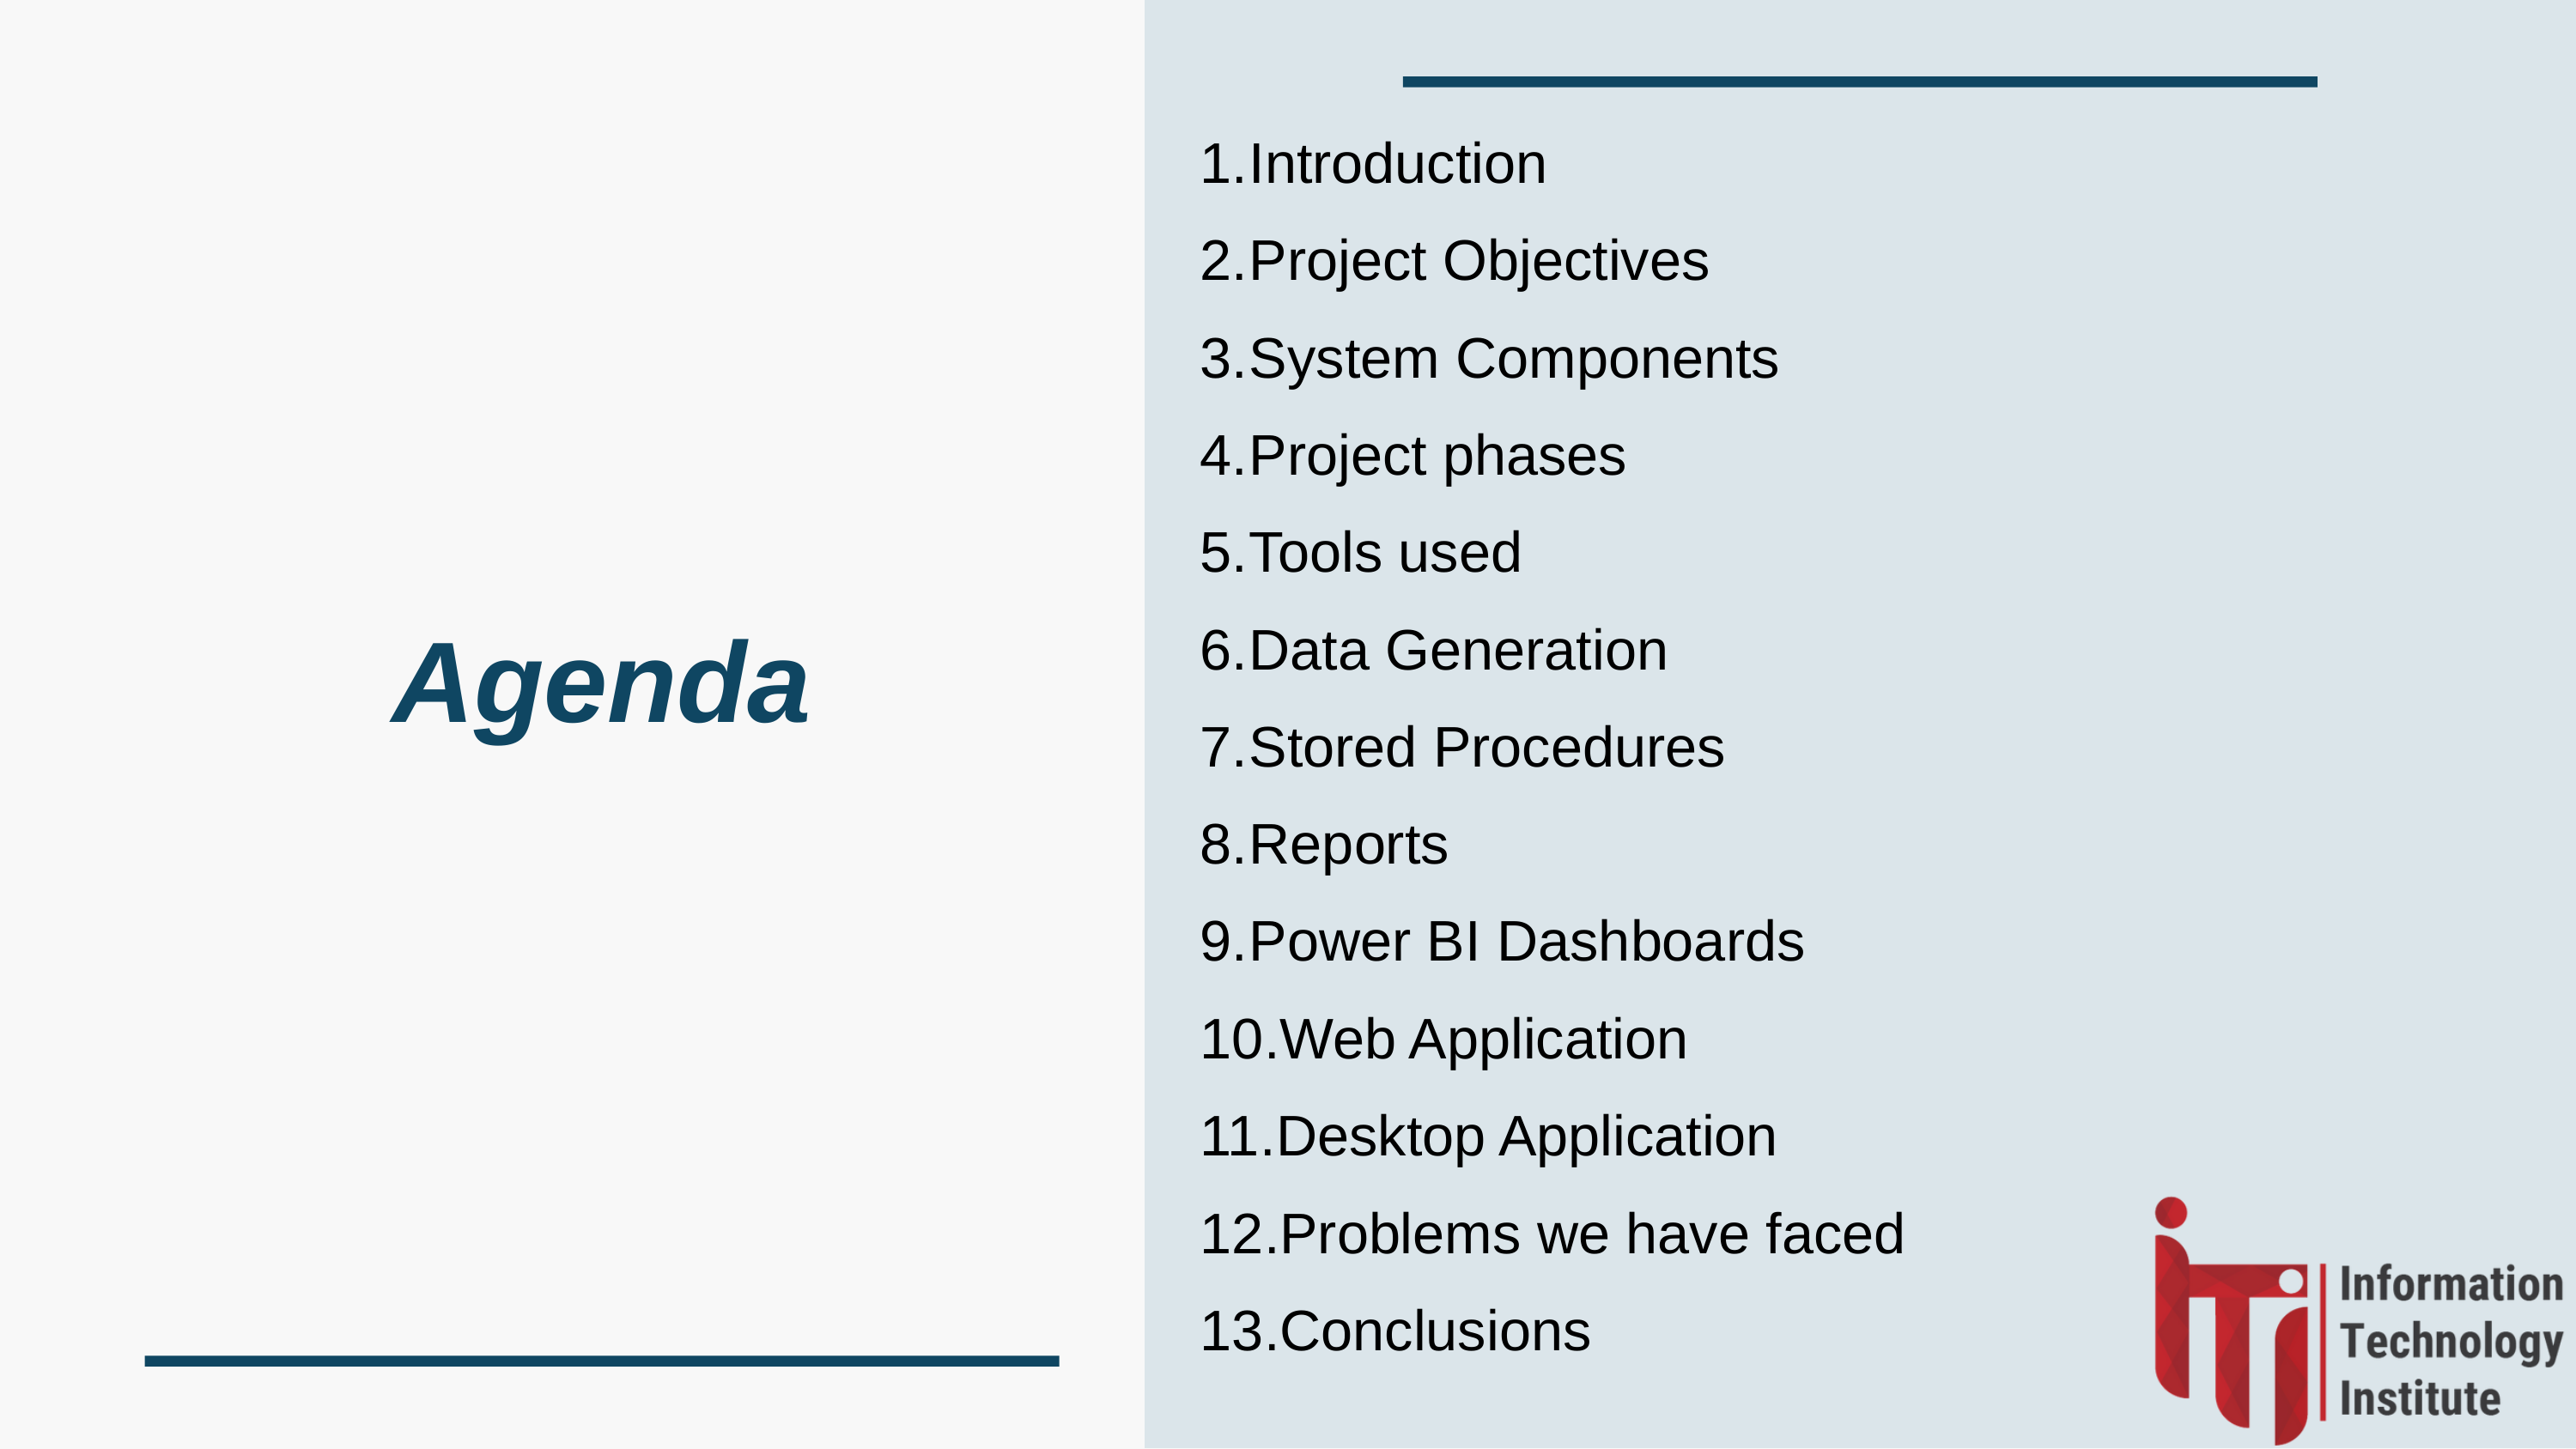

Introduction
Project Objectives
System Components
Project phases
Tools used
Data Generation
Stored Procedures
Reports
Power BI Dashboards
Web Application
Desktop Application
Problems we have faced
Conclusions

Agenda